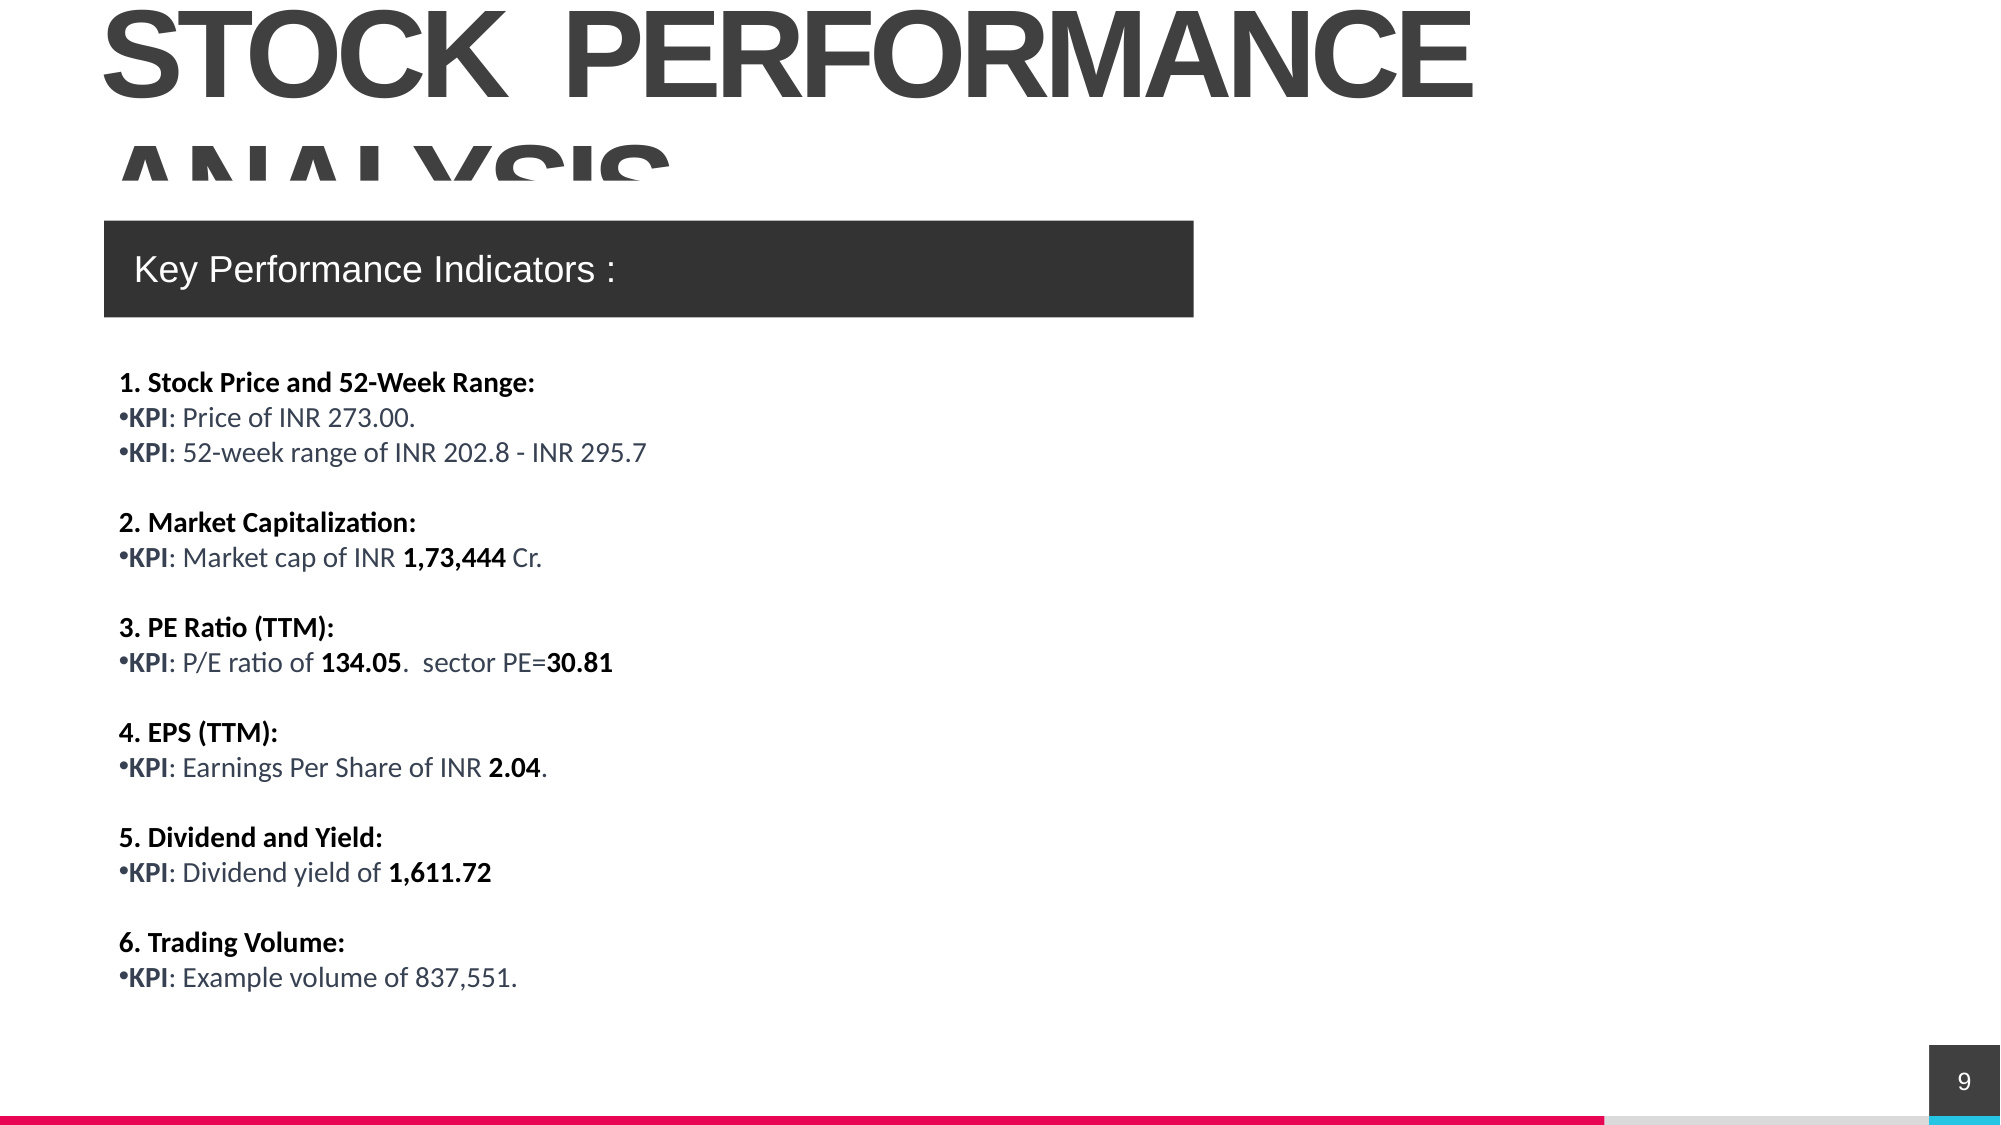

# STOCK  PERFORMANCE   ANALYSIS

Key Performance Indicators :
1. Stock Price and 52-Week Range:
KPI: Price of INR 273.00.
KPI: 52-week range of INR 202.8 - INR 295.7
2. Market Capitalization:
KPI: Market cap of INR 1,73,444 Cr.
3. PE Ratio (TTM):
KPI: P/E ratio of 134.05.  sector PE=30.81

4. EPS (TTM):
KPI: Earnings Per Share of INR 2.04.
5. Dividend and Yield:
KPI: Dividend yield of 1,611.72
6. Trading Volume:
KPI: Example volume of 837,551.

9
Add a footer